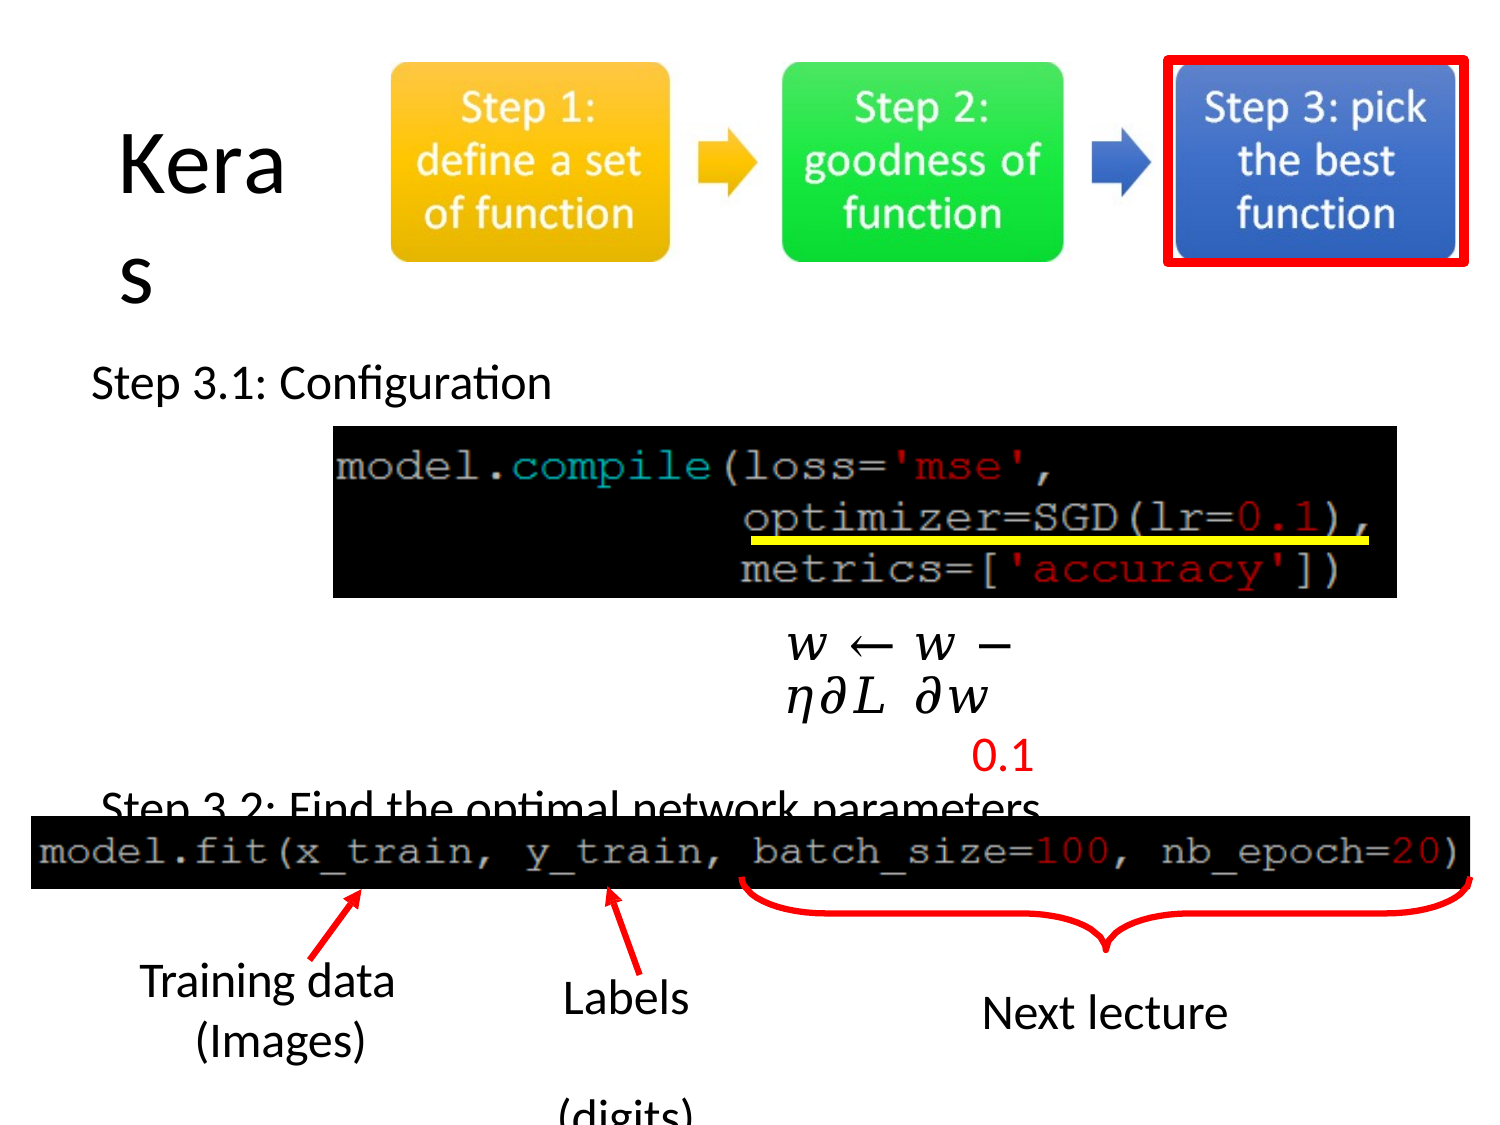

# Keras
Step 3.1: Configuration

𝑤 ← 𝑤 − 𝜂𝜕𝐿 𝜕𝑤
0.1
Step 3.2: Find the optimal network parameters

Training data  (Images)
Labels  (digits)
Next lecture